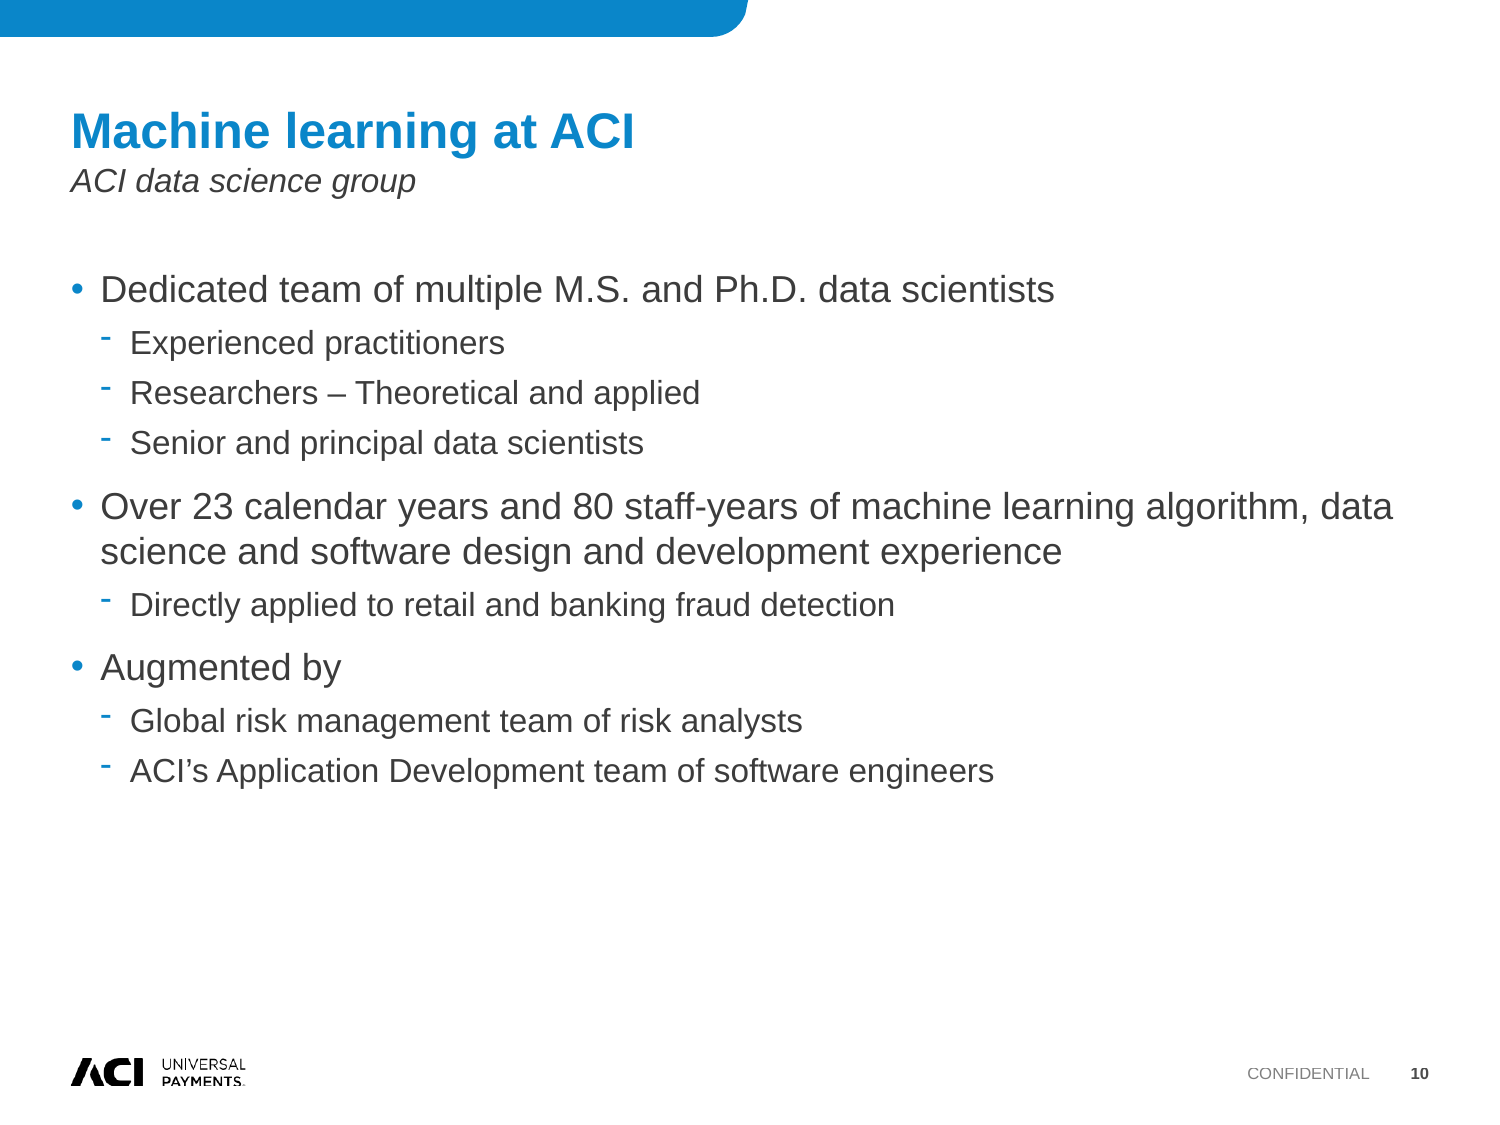

# Machine learning at ACI
ACI data science group

Dedicated team of multiple M.S. and Ph.D. data scientists
Experienced practitioners
Researchers – Theoretical and applied
Senior and principal data scientists
Over 23 calendar years and 80 staff-years of machine learning algorithm, data science and software design and development experience
Directly applied to retail and banking fraud detection
Augmented by
Global risk management team of risk analysts
ACI’s Application Development team of software engineers

Confidential
10